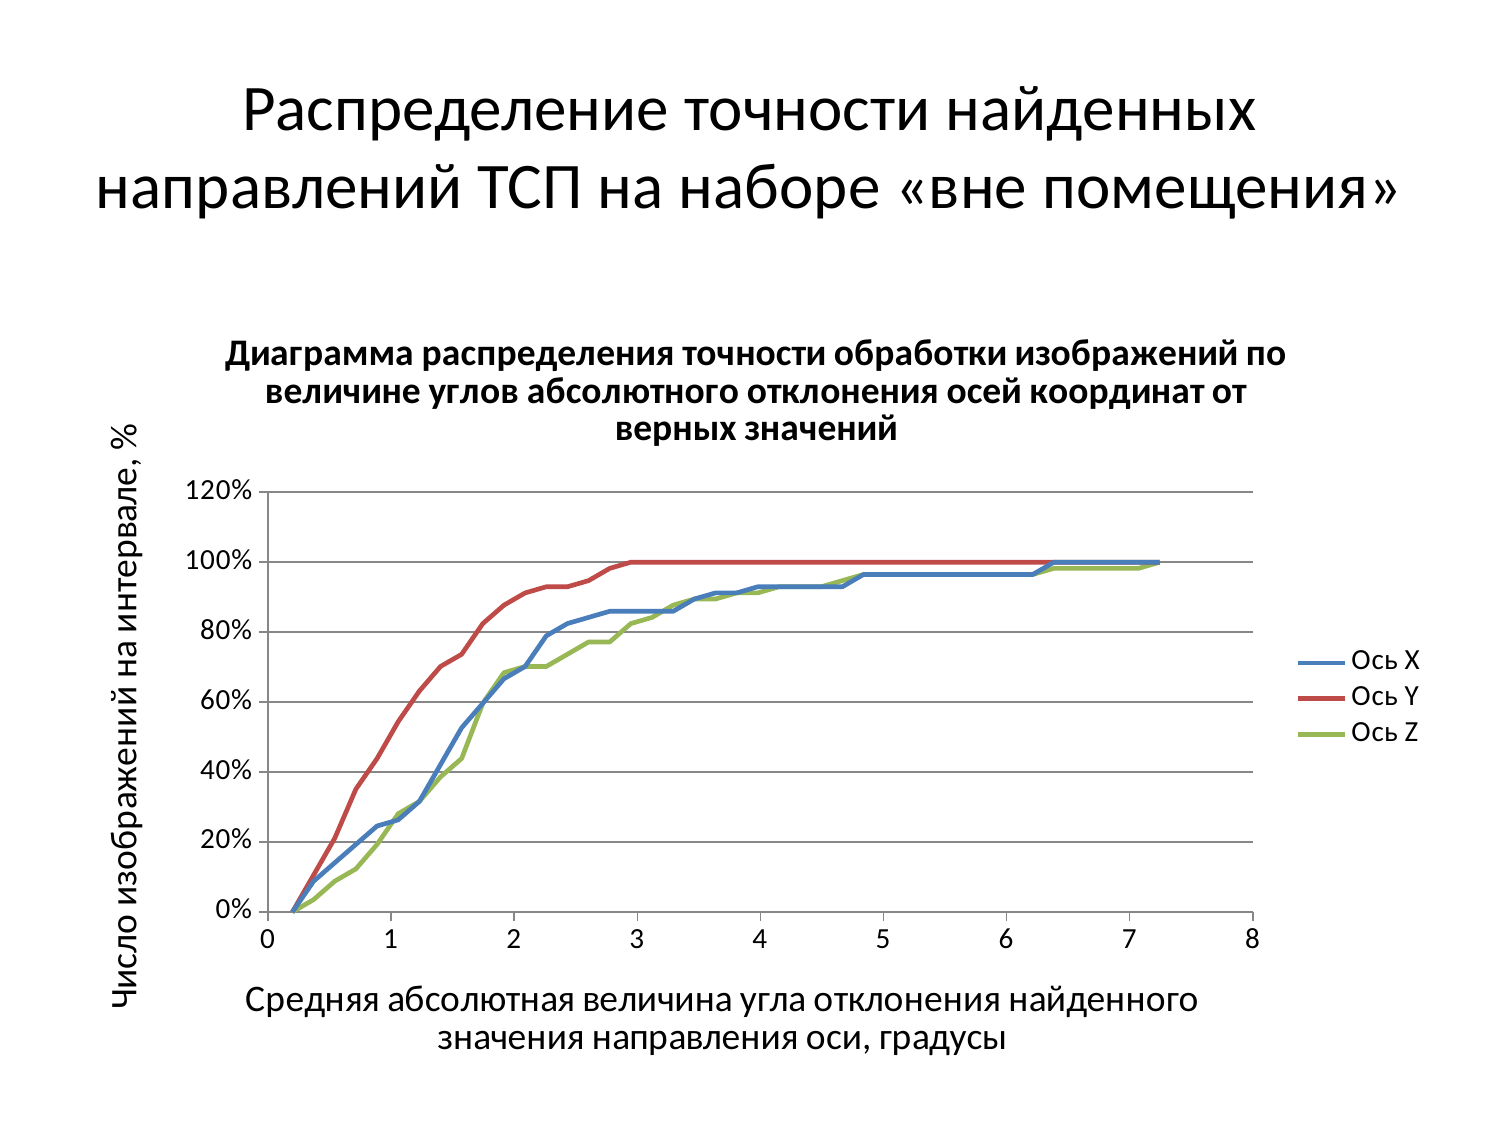

# Распределение точности найденных направлений ТСП на наборе «вне помещения»

### Chart: Диаграмма распределения точности обработки изображений по величине углов абсолютного отклонения осей координат от верных значений

| Category | Ось X | Ось Y | Ось Z |
|---|---|---|---|